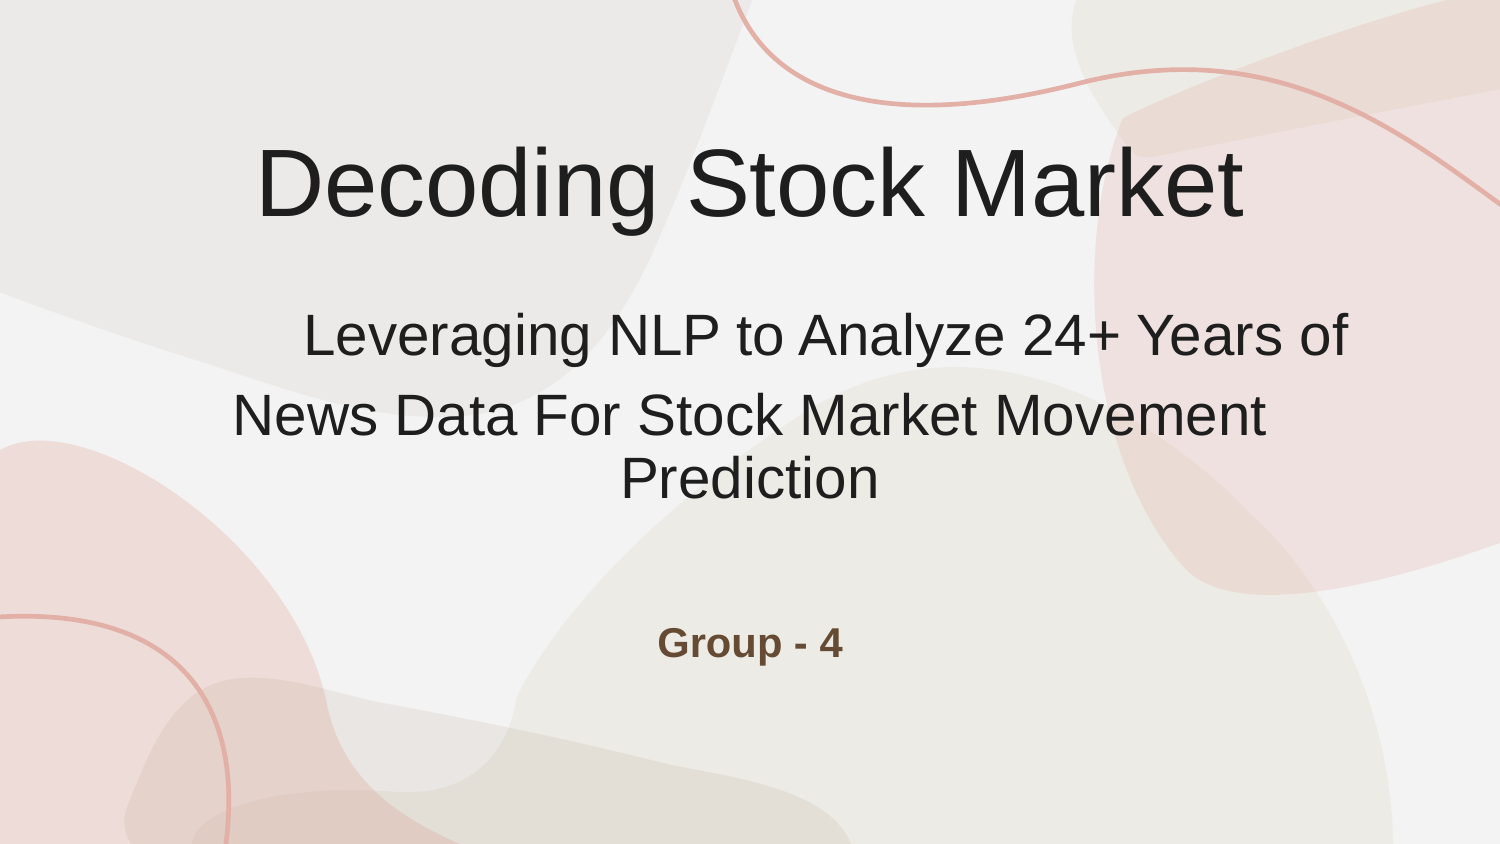

# Decoding Stock Market
    Leveraging NLP to Analyze 24+ Years of News Data For Stock Market Movement Prediction

Group - 4